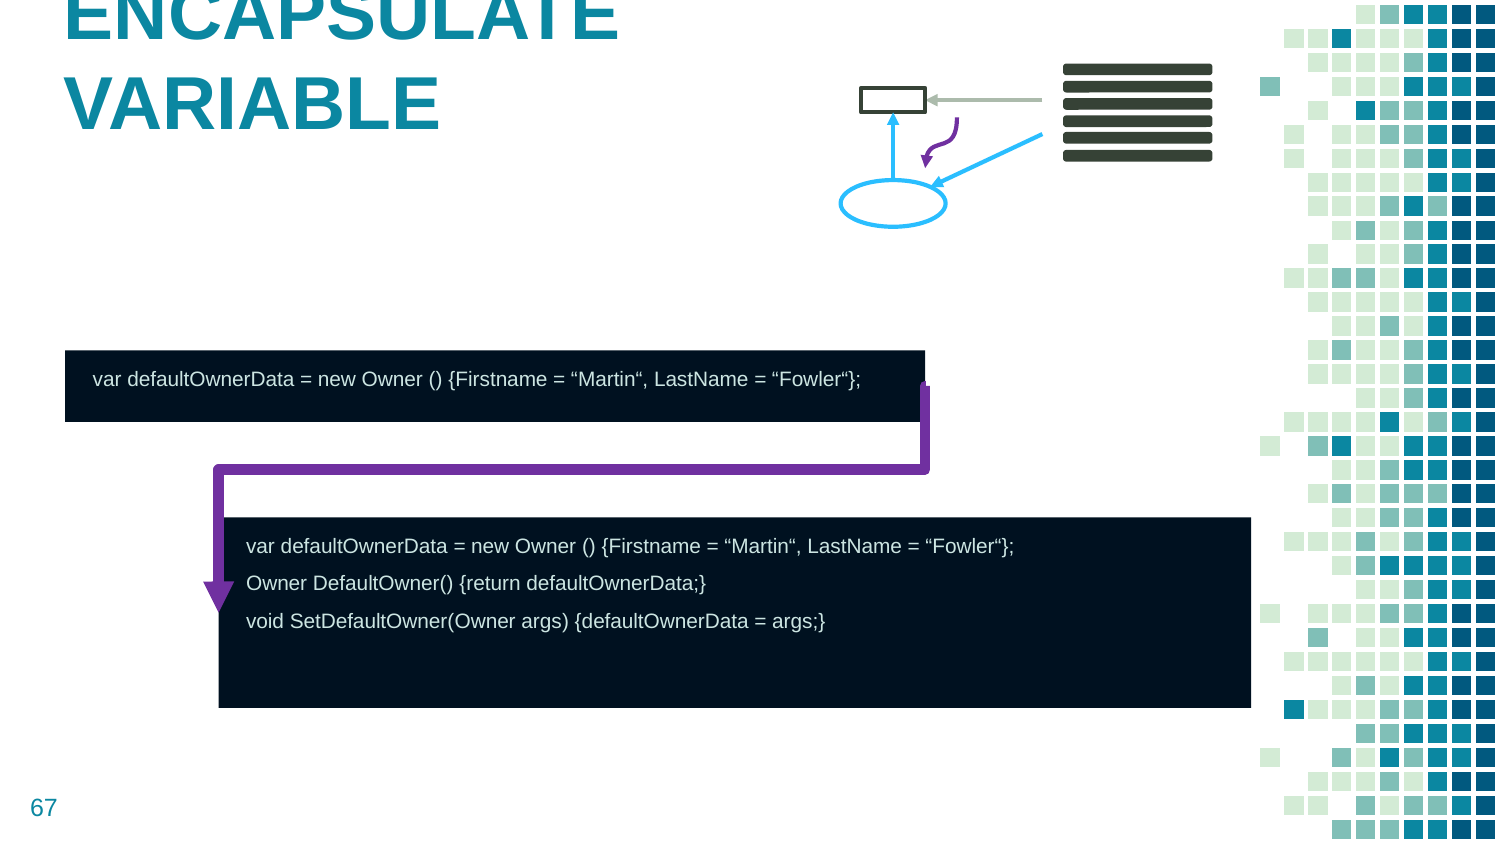

# ENCAPSULATE VARIABLE

var defaultOwnerData = new Owner () {Firstname = “Martin“, LastName = “Fowler“};
var defaultOwnerData = new Owner () {Firstname = “Martin“, LastName = “Fowler“};
Owner DefaultOwner() {return defaultOwnerData;}
void SetDefaultOwner(Owner args) {defaultOwnerData = args;}

67